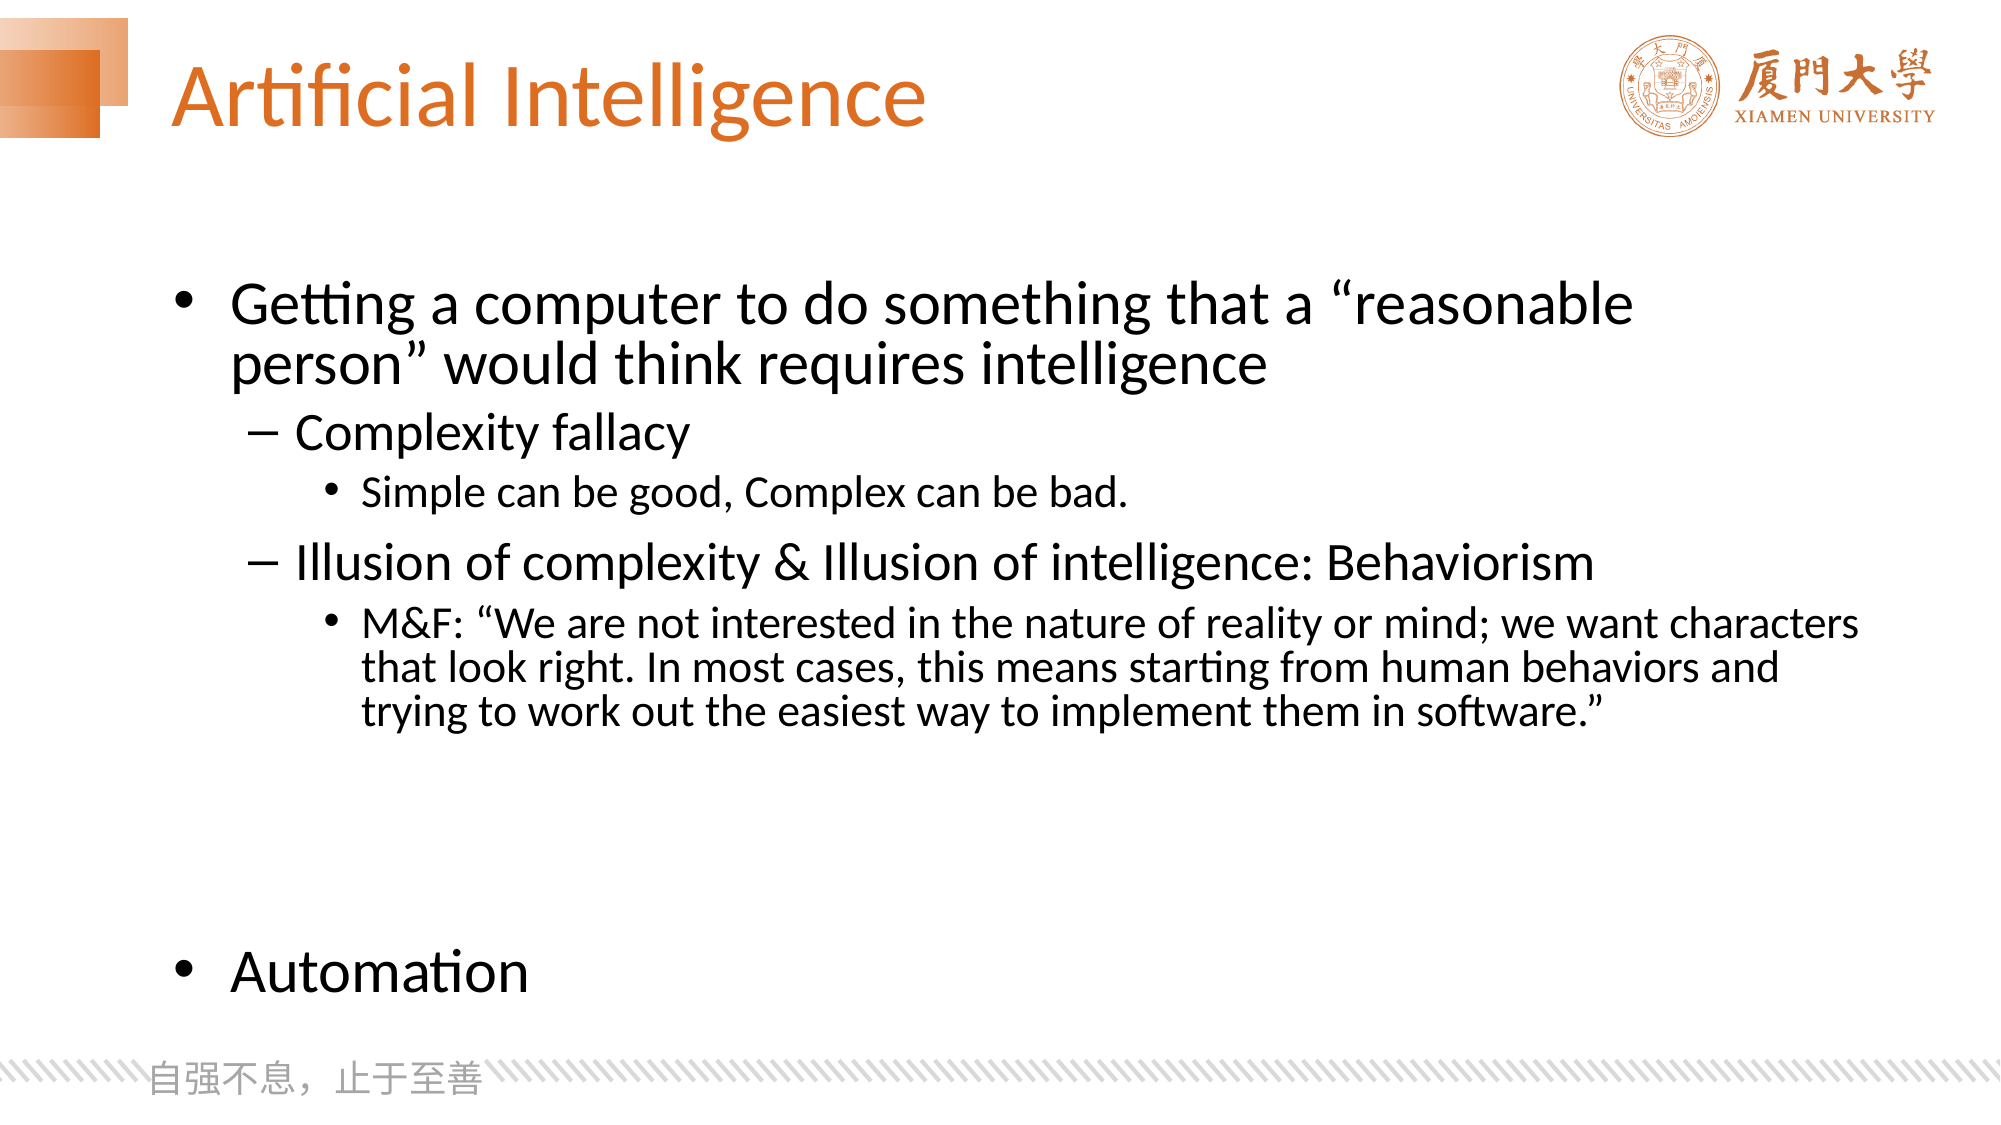

# Artificial Intelligence
Getting a computer to do something that a “reasonable person” would think requires intelligence
Complexity fallacy
Simple can be good, Complex can be bad.
Illusion of complexity & Illusion of intelligence: Behaviorism
M&F: “We are not interested in the nature of reality or mind; we want characters that look right. In most cases, this means starting from human behaviors and trying to work out the easiest way to implement them in software.”

Automation